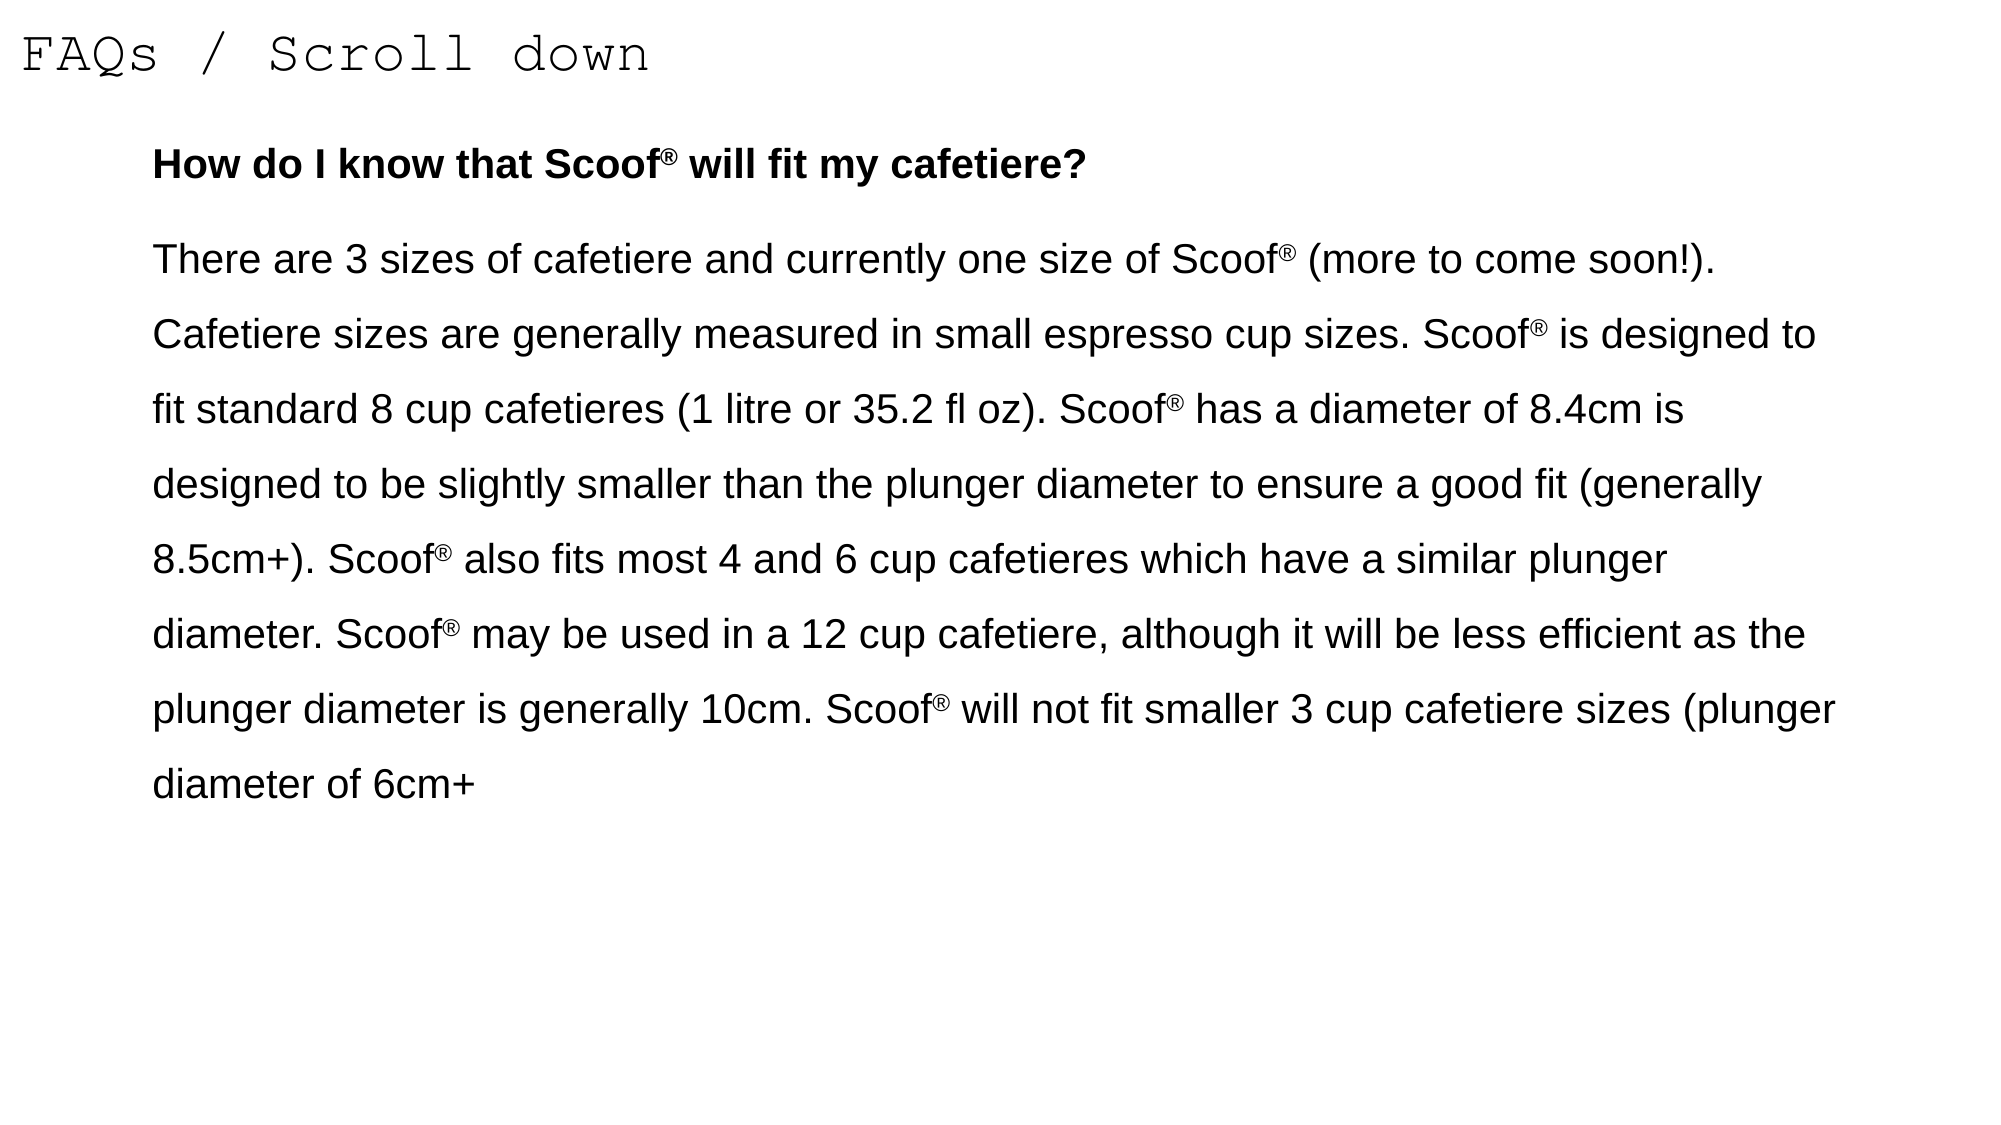

# FAQs / Scroll down
How do I know that Scoof® will fit my cafetiere?
There are 3 sizes of cafetiere and currently one size of Scoof® (more to come soon!). Cafetiere sizes are generally measured in small espresso cup sizes. Scoof® is designed to fit standard 8 cup cafetieres (1 litre or 35.2 fl oz). Scoof® has a diameter of 8.4cm is designed to be slightly smaller than the plunger diameter to ensure a good fit (generally 8.5cm+). Scoof® also fits most 4 and 6 cup cafetieres which have a similar plunger diameter. Scoof® may be used in a 12 cup cafetiere, although it will be less efficient as the plunger diameter is generally 10cm. Scoof® will not fit smaller 3 cup cafetiere sizes (plunger diameter of 6cm+